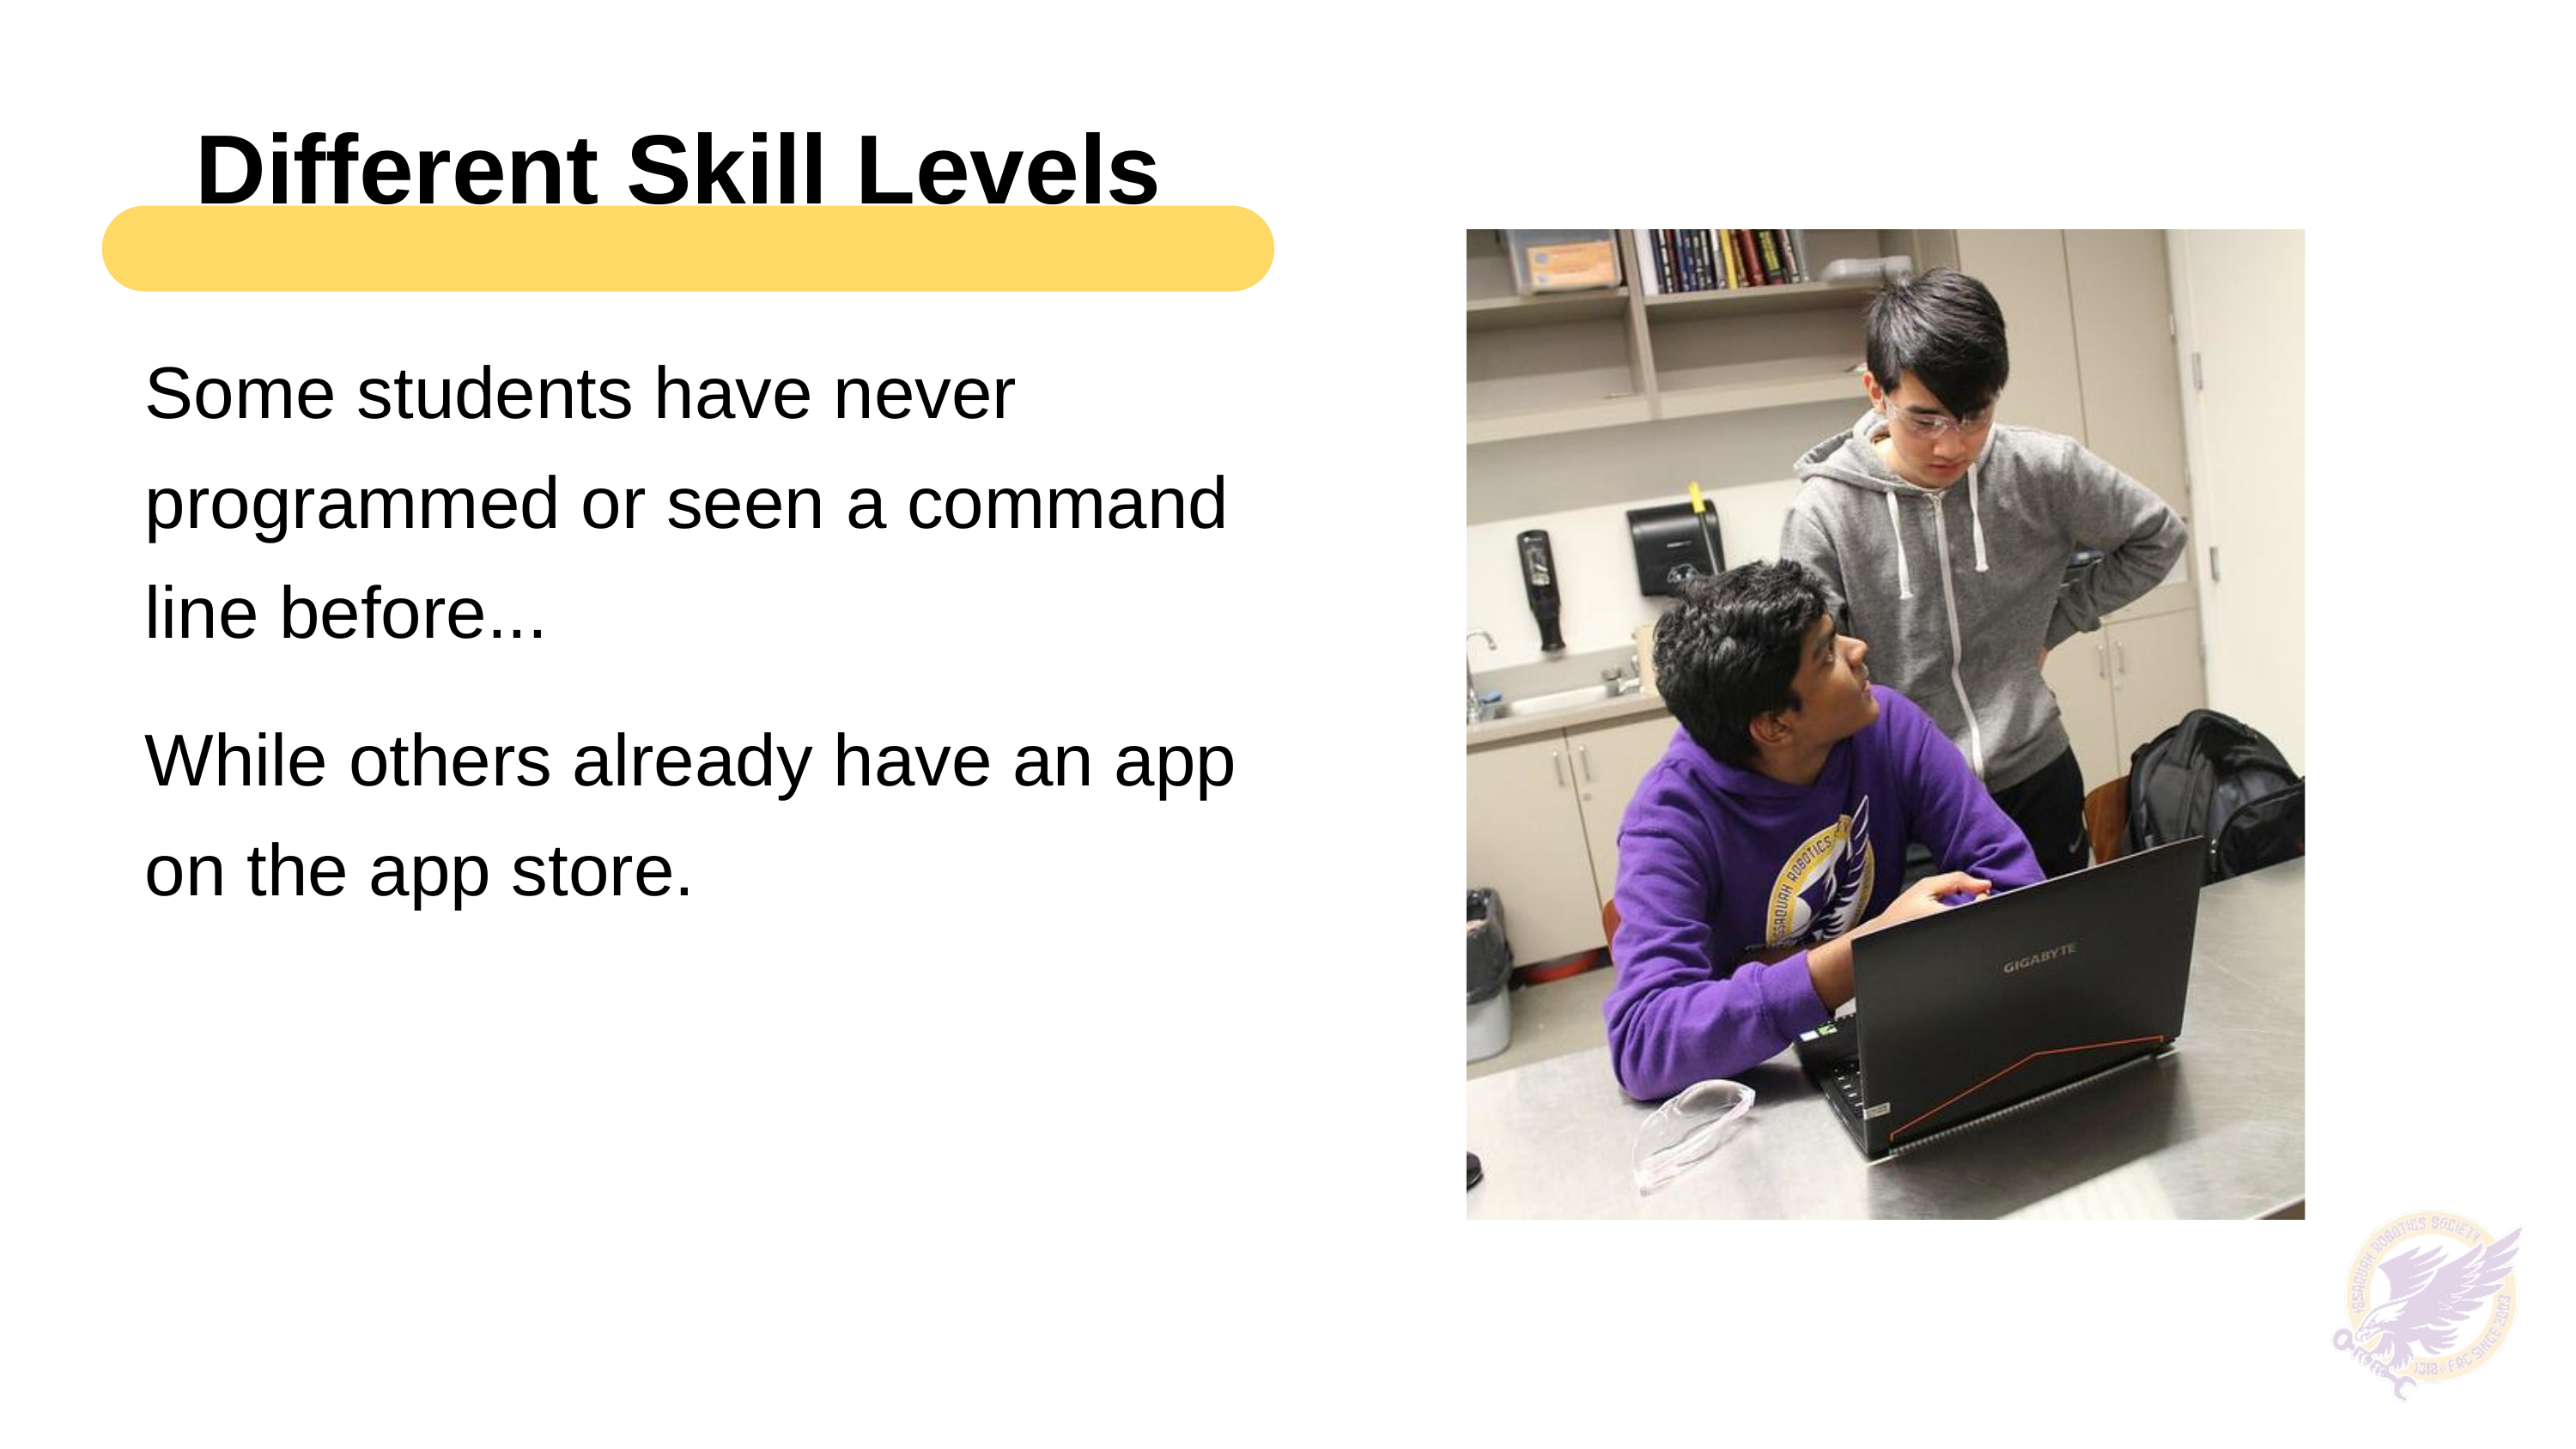

Different Skill Levels

Some students have never programmed or seen a command line before...

While others already have an app on the app store.